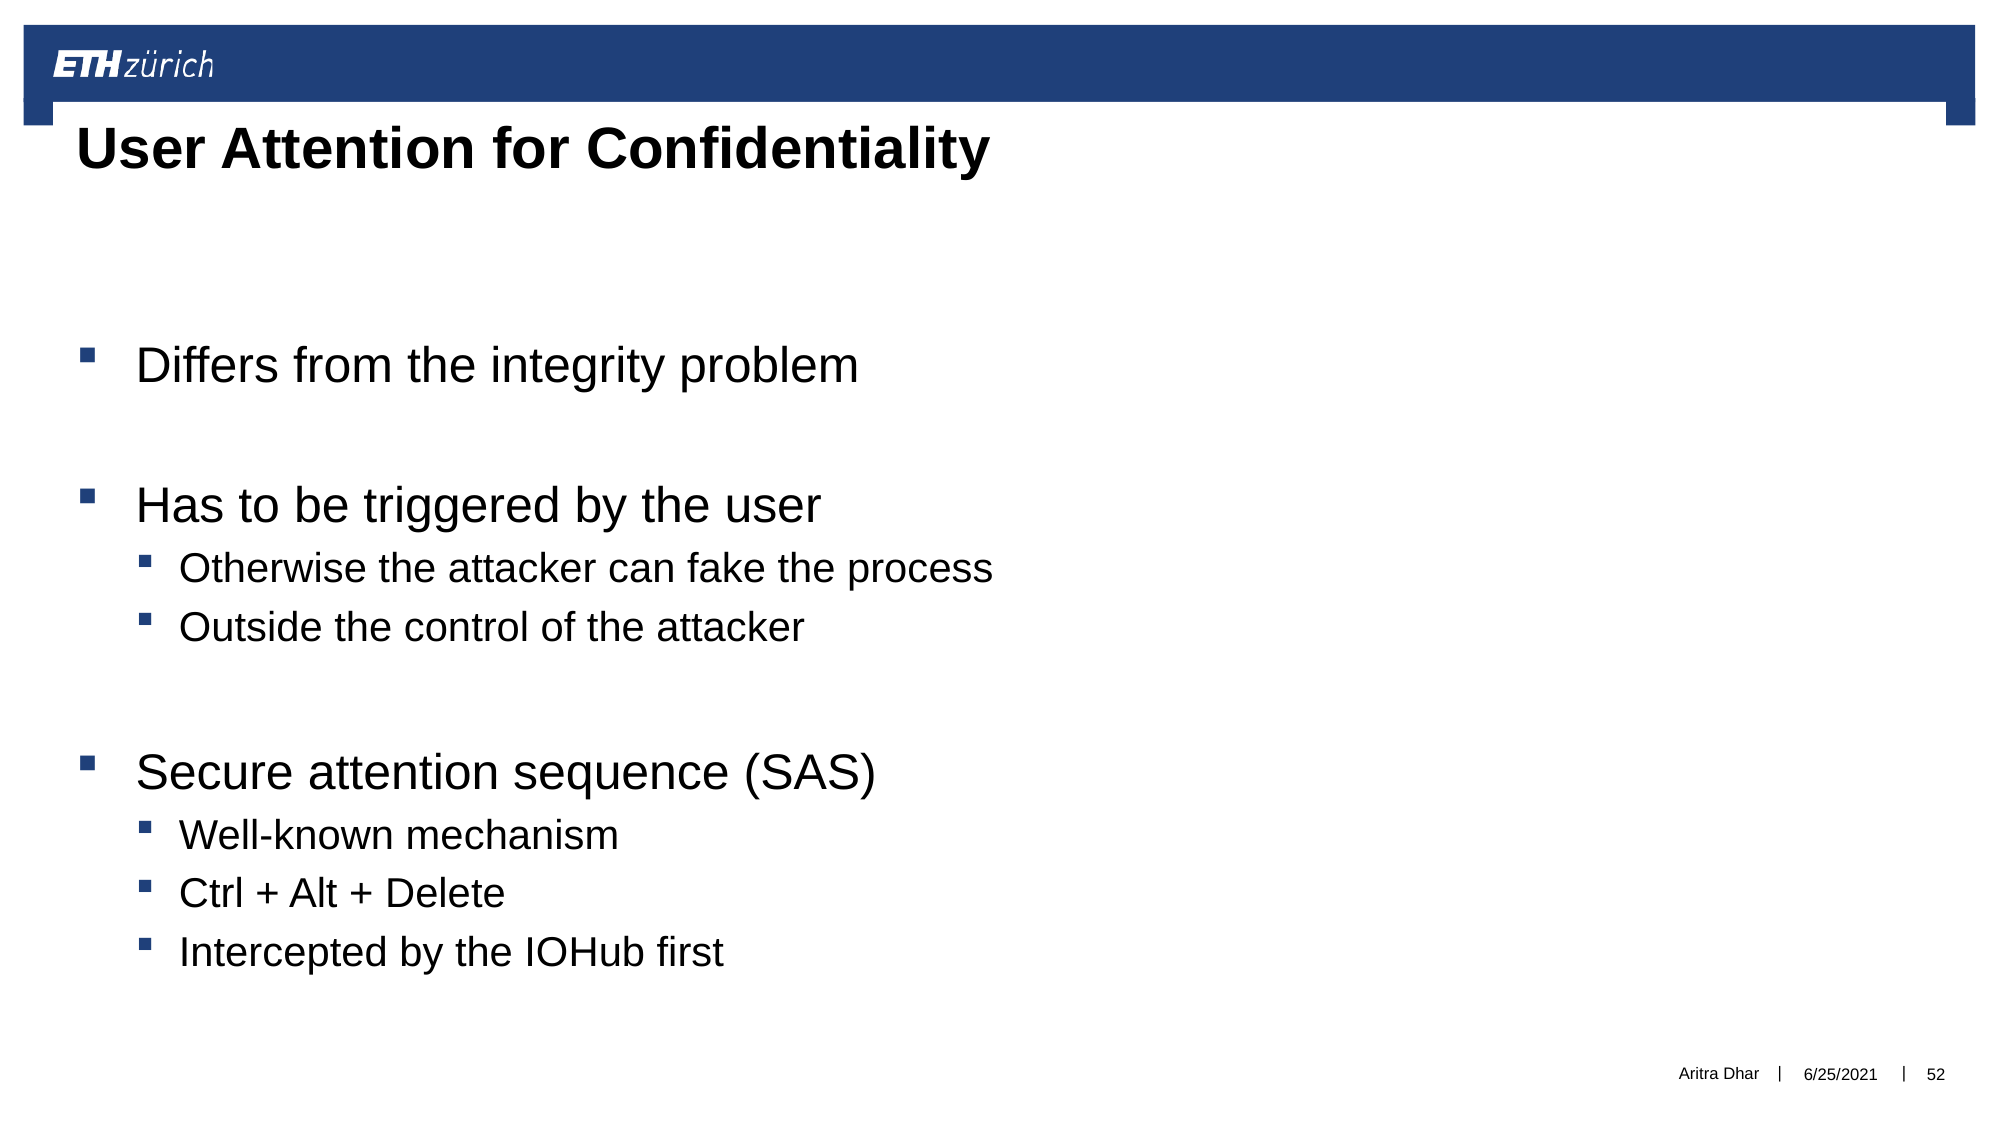

# User Attention for Confidentiality
Differs from the integrity problem

Has to be triggered by the user
Otherwise the attacker can fake the process
Outside the control of the attacker

Secure attention sequence (SAS)
Well-known mechanism
Ctrl + Alt + Delete
Intercepted by the IOHub first

Aritra Dhar
6/25/2021
52